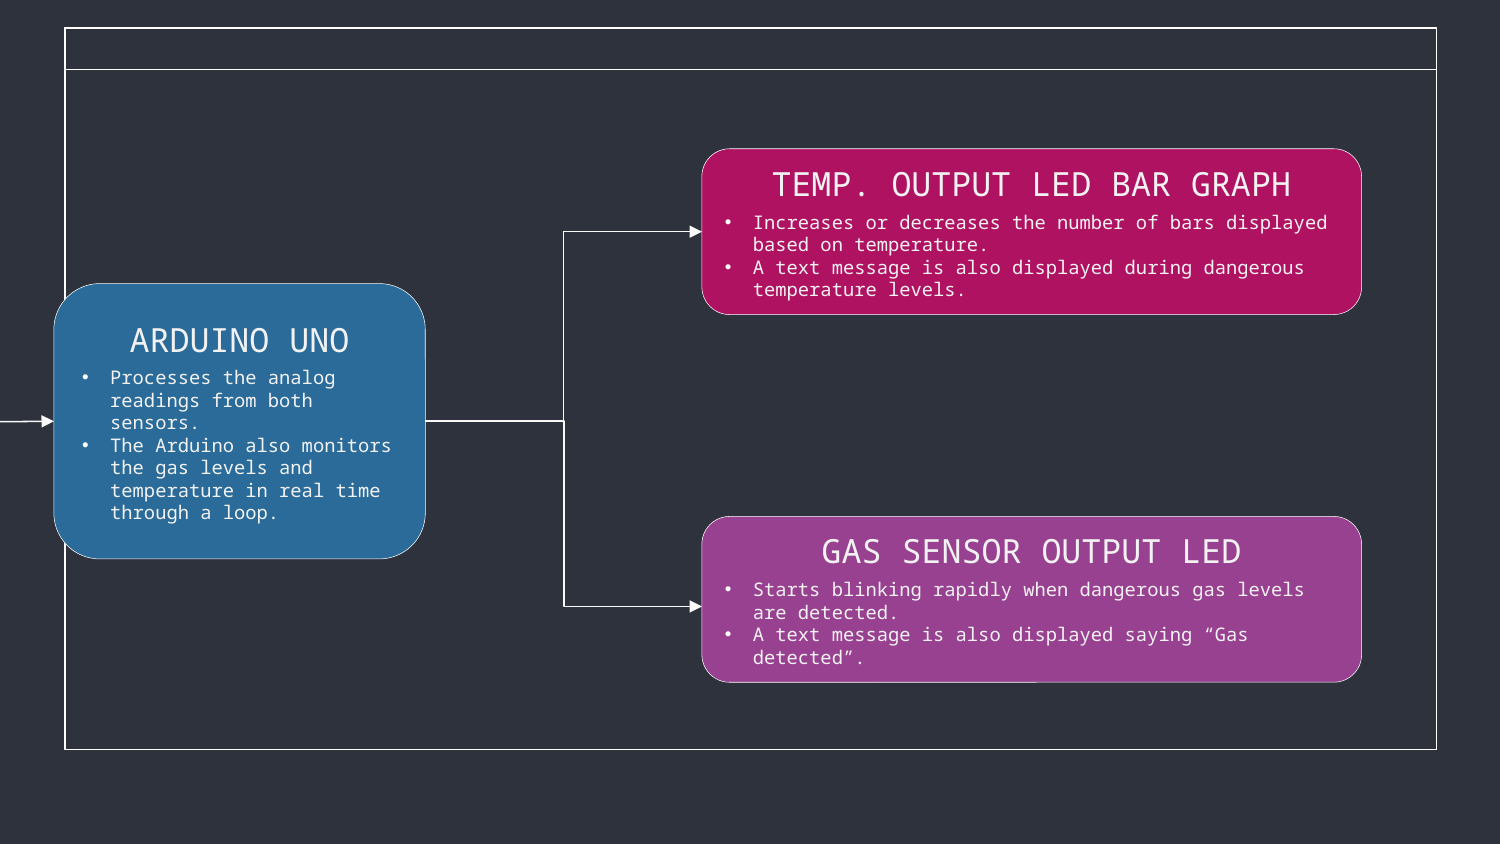

TEMP. OUTPUT LED BAR GRAPH

Increases or decreases the number of bars displayed based on temperature.
A text message is also displayed during dangerous temperature levels.
ARDUINO UNO

Processes the analog readings from both sensors.
The Arduino also monitors the gas levels and temperature in real time through a loop.
GAS SENSOR OUTPUT LED

Starts blinking rapidly when dangerous gas levels are detected.
A text message is also displayed saying “Gas detected”.